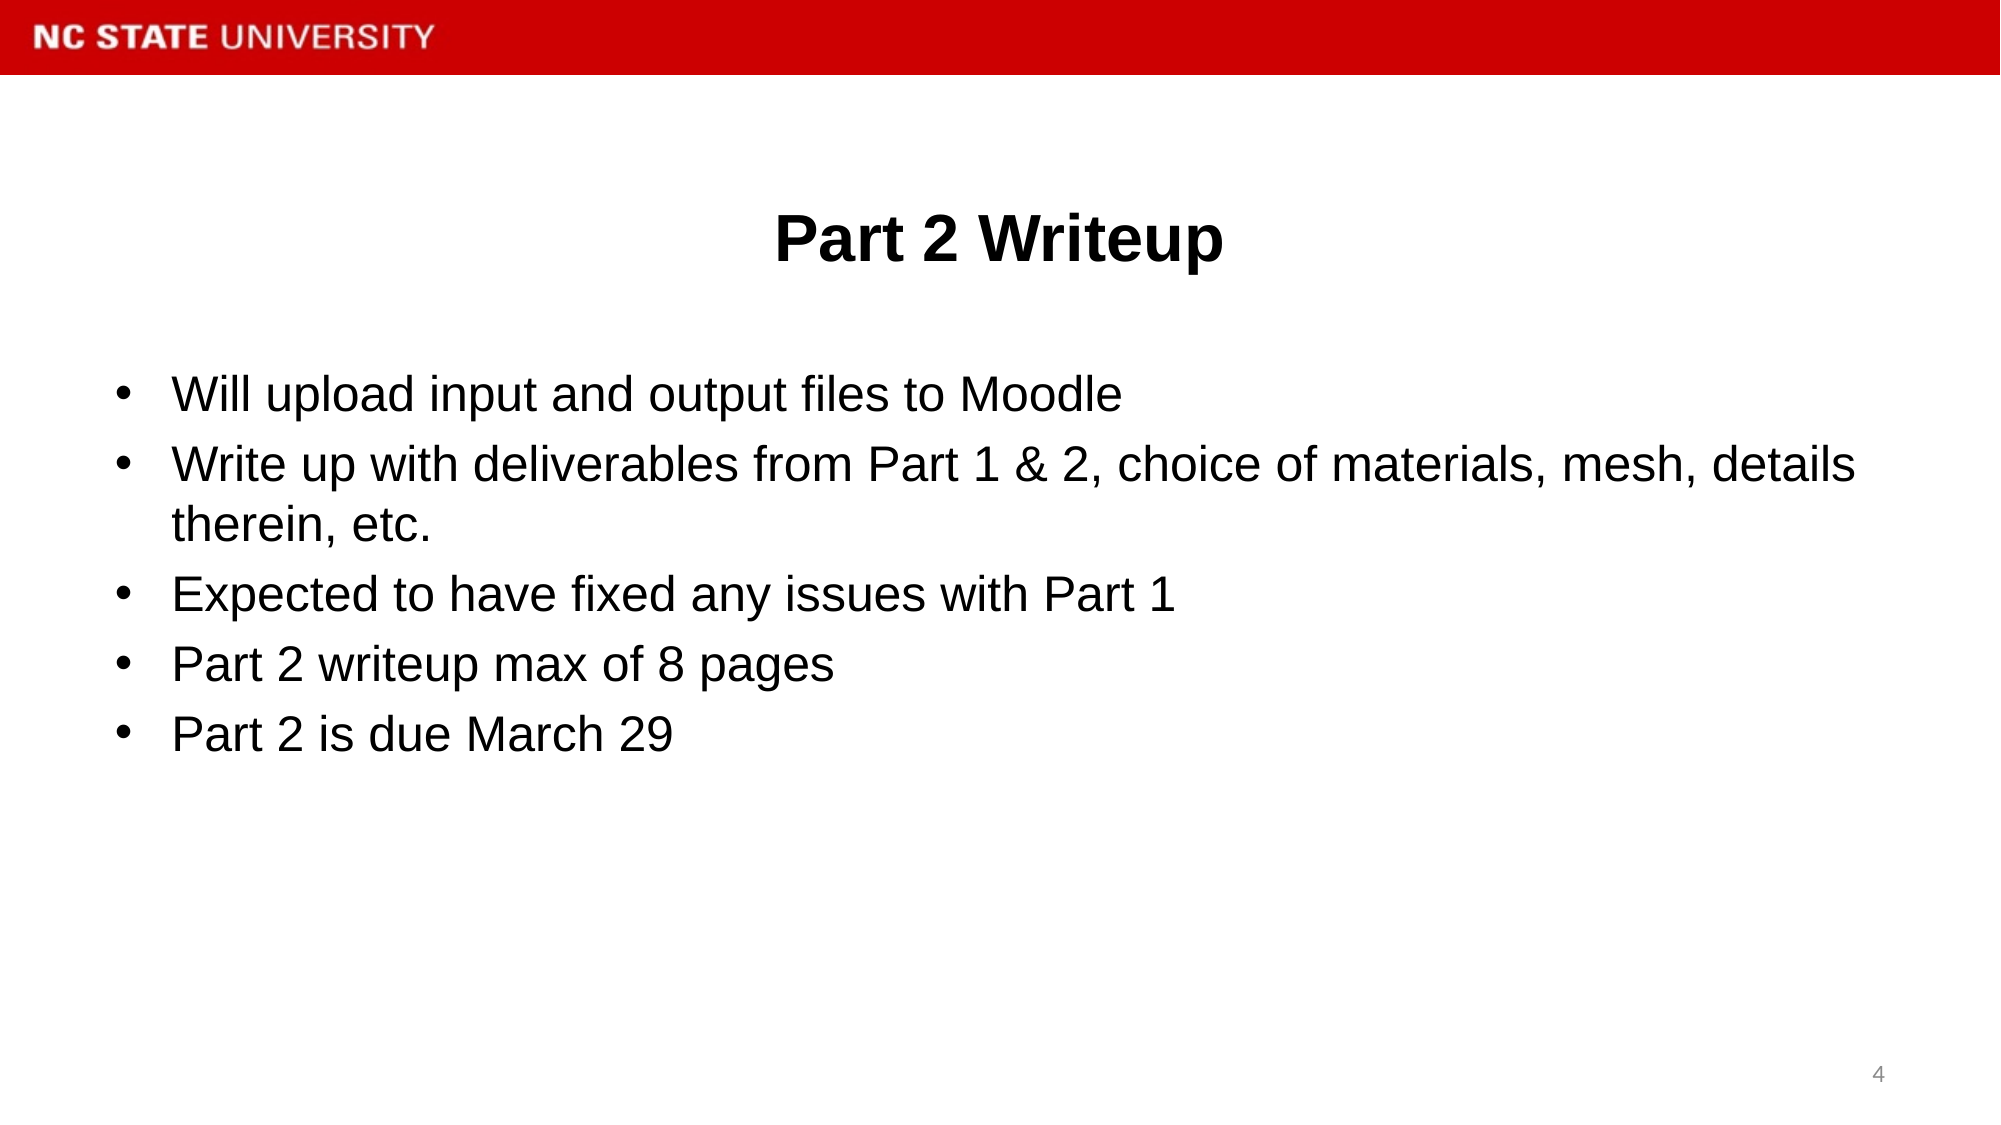

# Part 2 Writeup
Will upload input and output files to Moodle
Write up with deliverables from Part 1 & 2, choice of materials, mesh, details therein, etc.
Expected to have fixed any issues with Part 1
Part 2 writeup max of 8 pages
Part 2 is due March 29

4